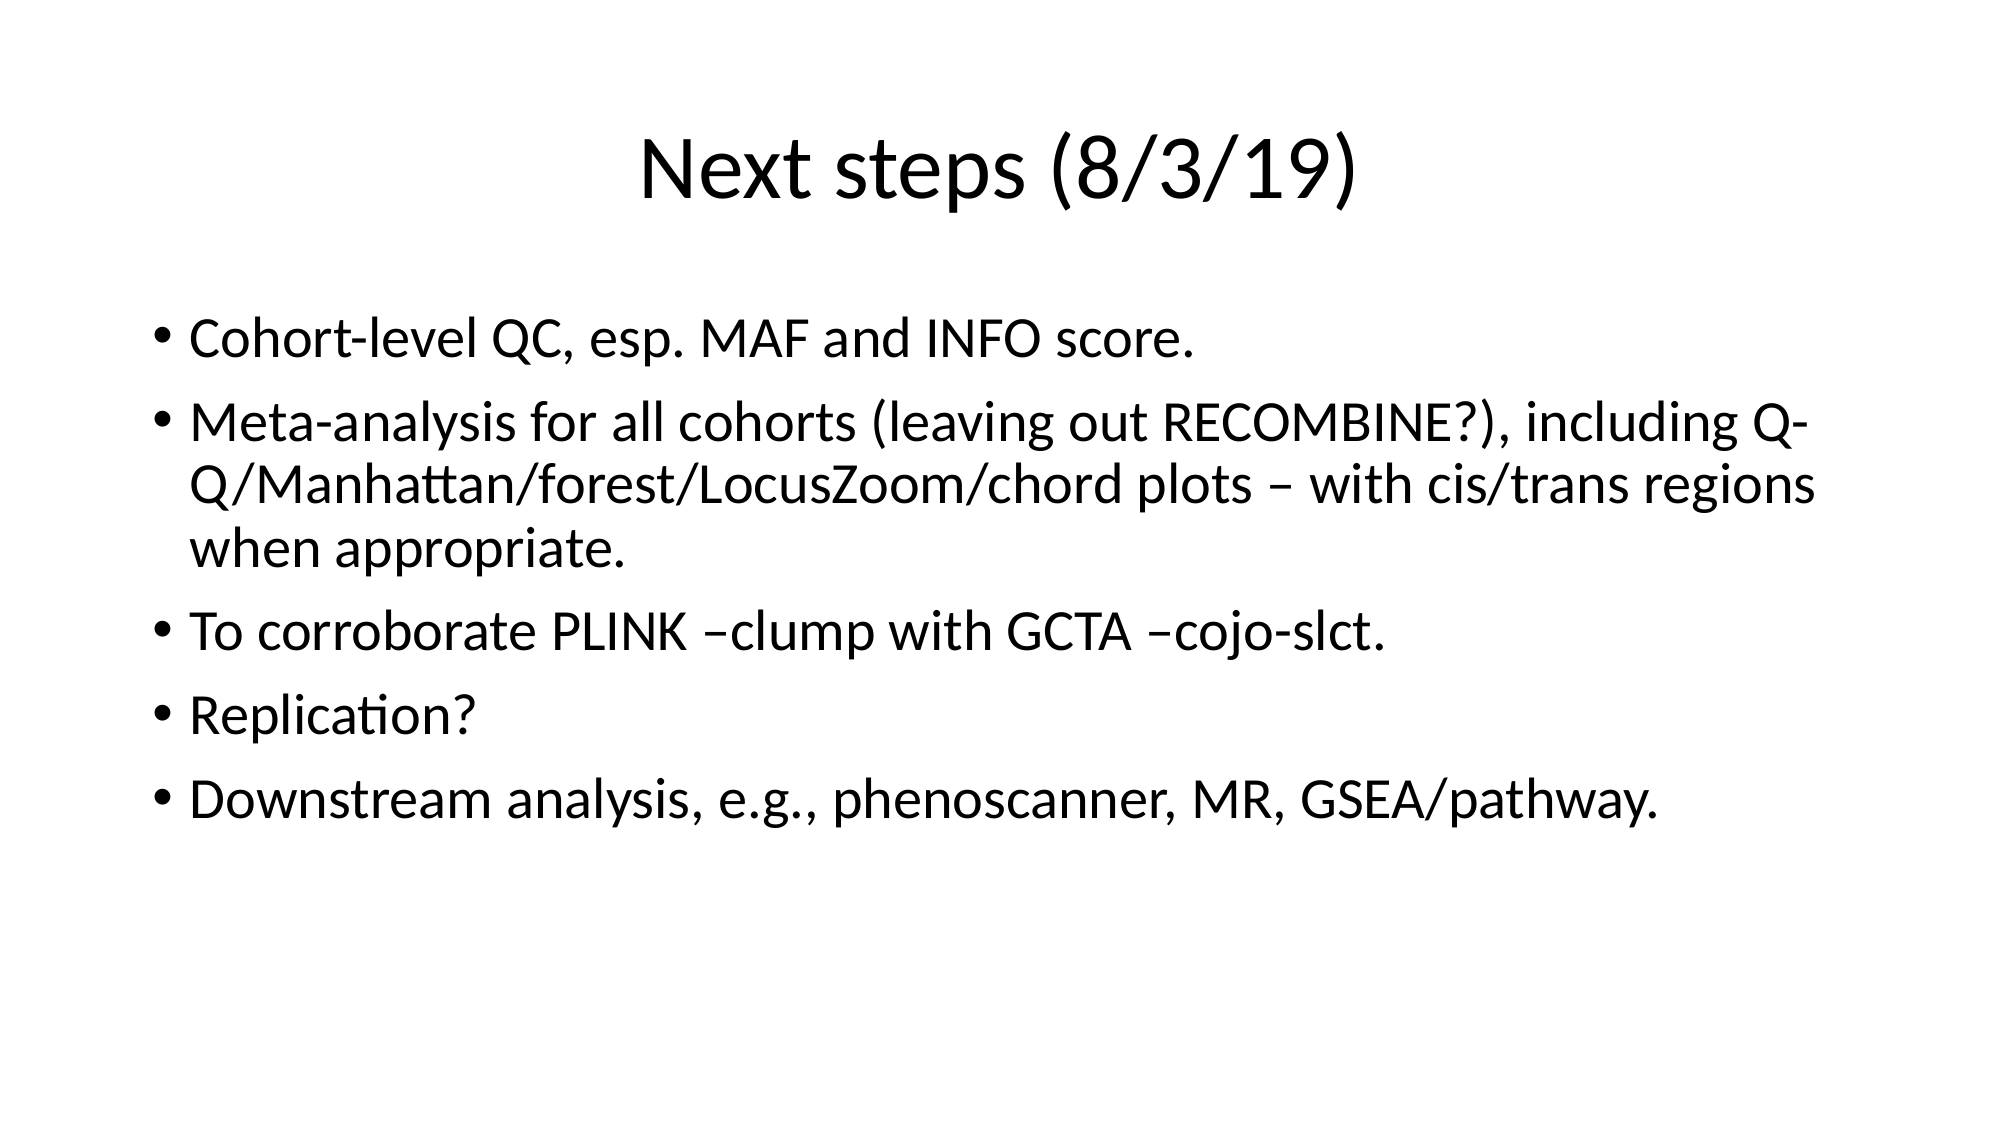

# Next steps (8/3/19)
Cohort-level QC, esp. MAF and INFO score.
Meta-analysis for all cohorts (leaving out RECOMBINE?), including Q-Q/Manhattan/forest/LocusZoom/chord plots – with cis/trans regions when appropriate.
To corroborate PLINK –clump with GCTA –cojo-slct.
Replication?
Downstream analysis, e.g., phenoscanner, MR, GSEA/pathway.